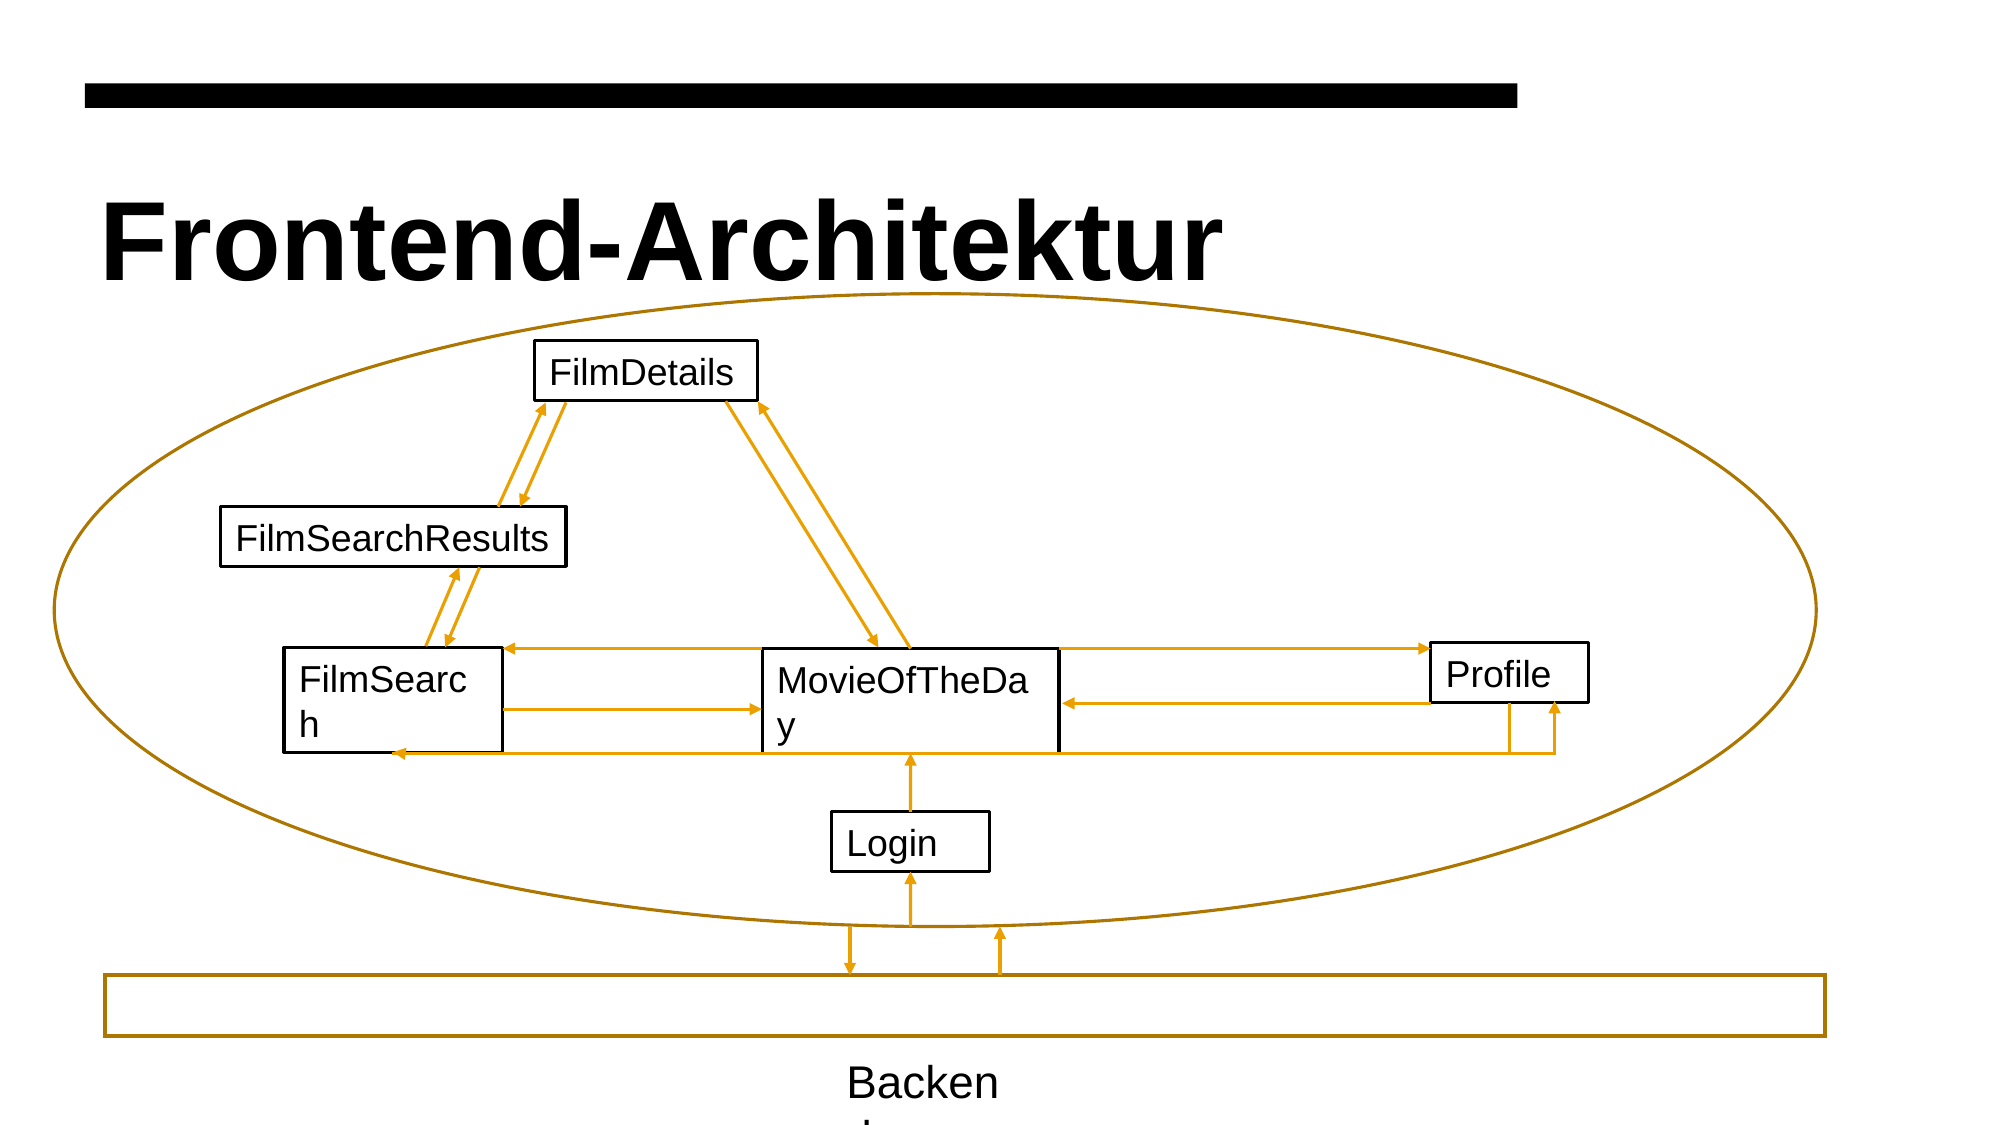

# Frontend-Architektur

FilmDetails
FilmSearchResults
Profile
FilmSearch
MovieOfTheDay
Login

Backend